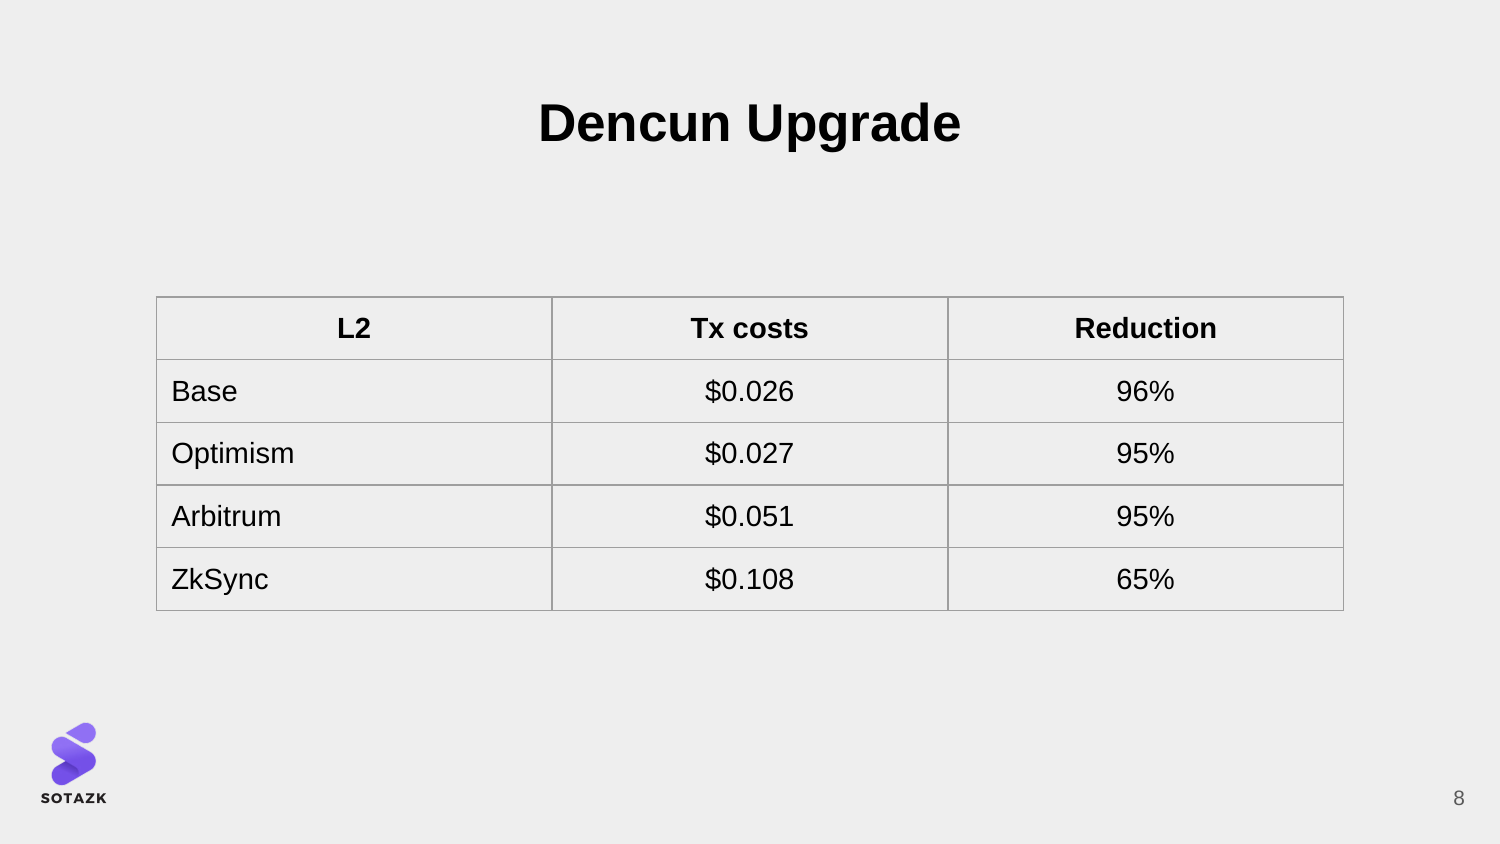

# Dencun Upgrade
| L2 | Tx costs | Reduction |
| --- | --- | --- |
| Base | $0.026 | 96% |
| Optimism | $0.027 | 95% |
| Arbitrum | $0.051 | 95% |
| ZkSync | $0.108 | 65% |
8